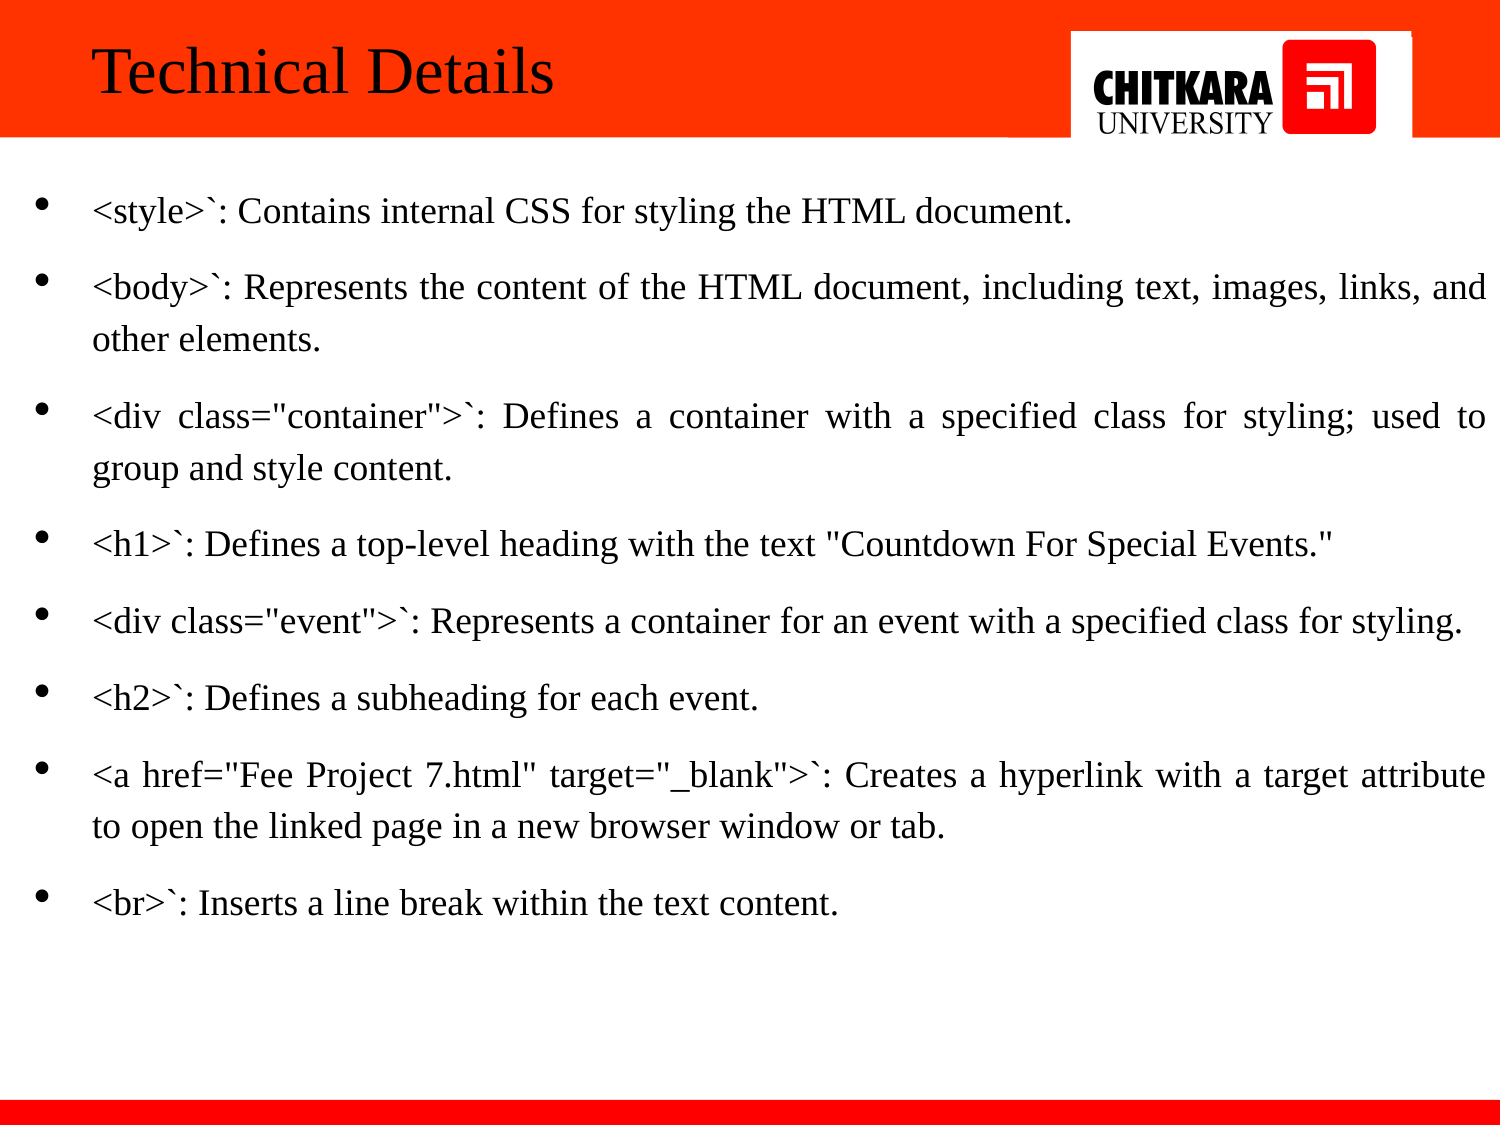

Technical Details

<style>`: Contains internal CSS for styling the HTML document.
<body>`: Represents the content of the HTML document, including text, images, links, and other elements.
<div class="container">`: Defines a container with a specified class for styling; used to group and style content.
<h1>`: Defines a top-level heading with the text "Countdown For Special Events."
<div class="event">`: Represents a container for an event with a specified class for styling.
<h2>`: Defines a subheading for each event.
<a href="Fee Project 7.html" target="_blank">`: Creates a hyperlink with a target attribute to open the linked page in a new browser window or tab.
<br>`: Inserts a line break within the text content.